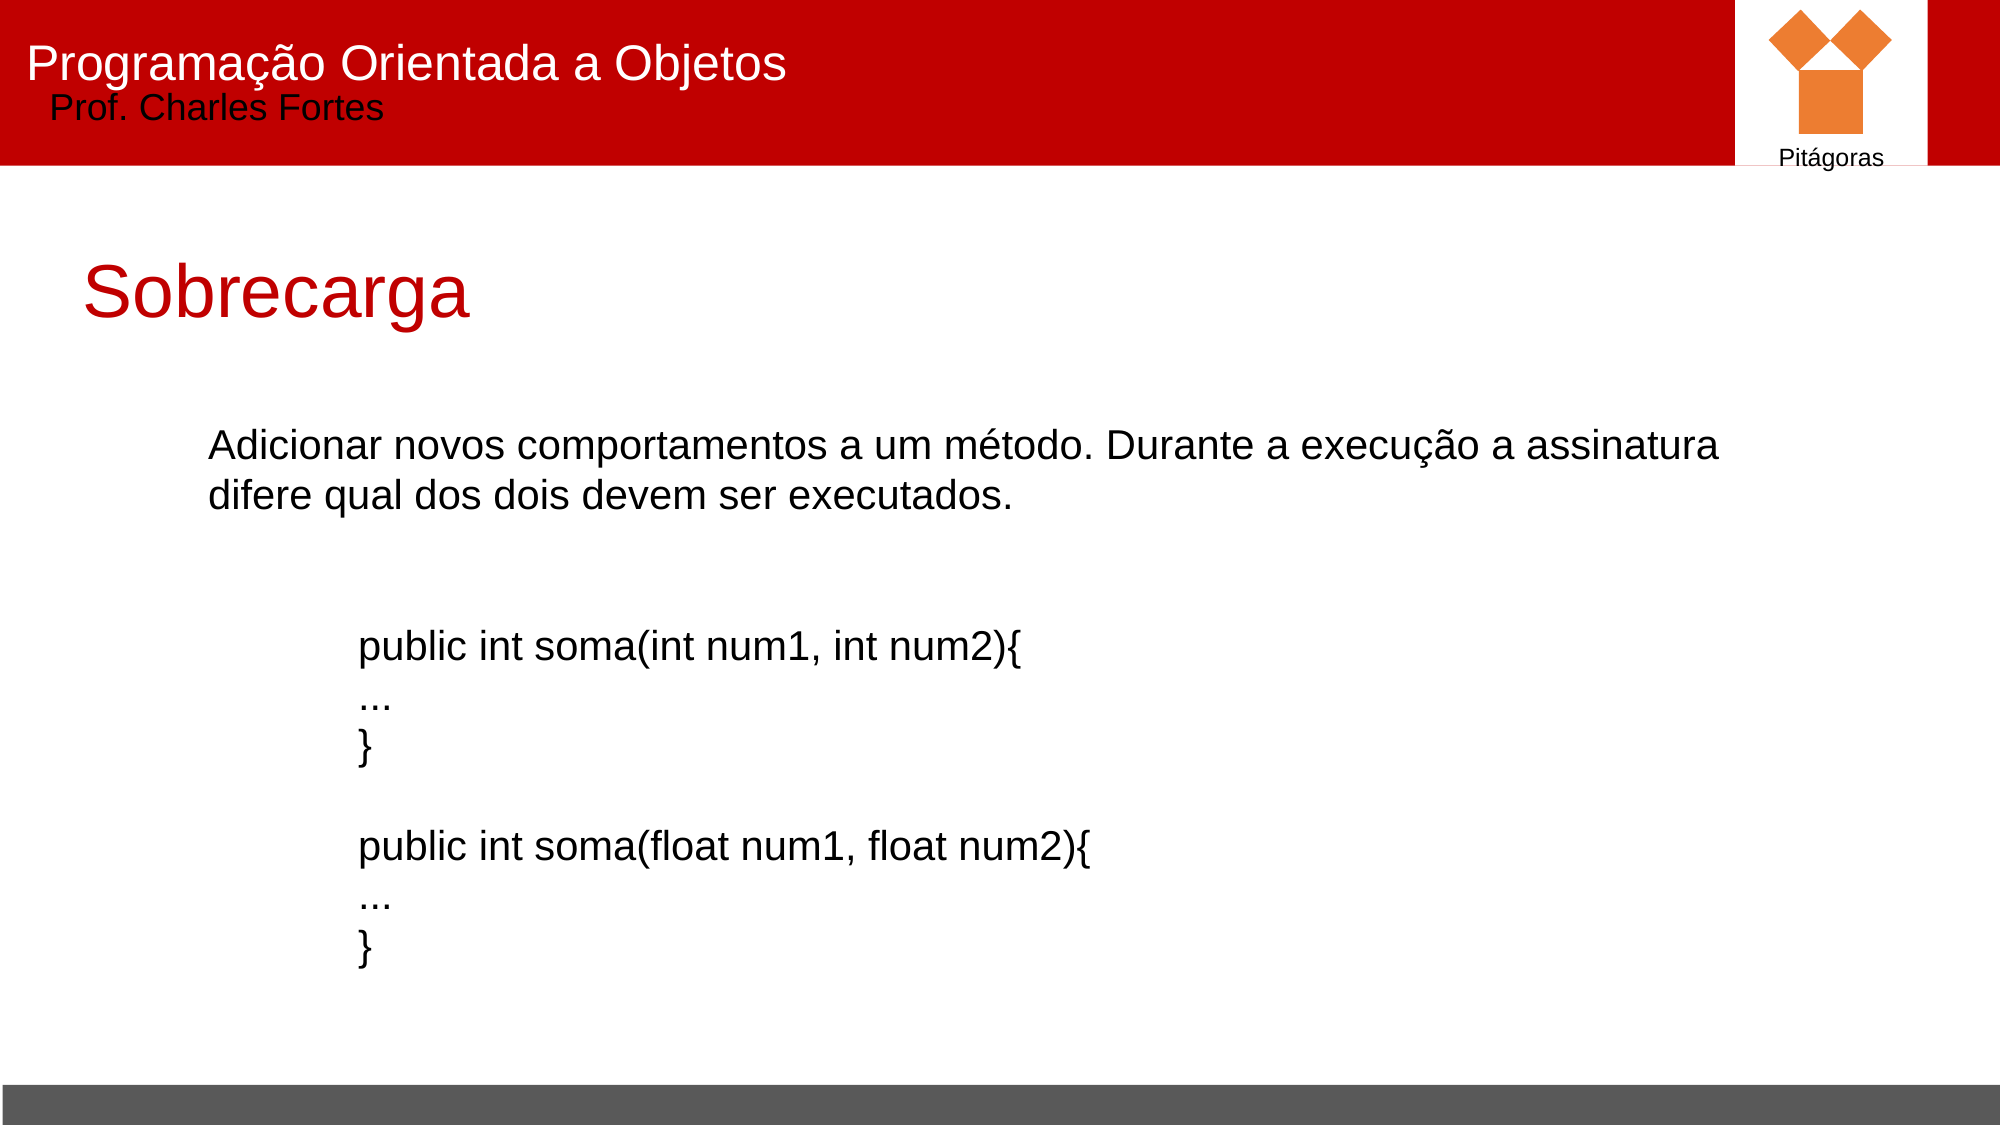

Pitágoras
Programação Orientada a Objetos
Prof. Charles Fortes
Sobrecarga
Adicionar novos comportamentos a um método. Durante a execução a assinatura difere qual dos dois devem ser executados.

public int soma(int num1, int num2){
...
}

public int soma(float num1, float num2){
...
}